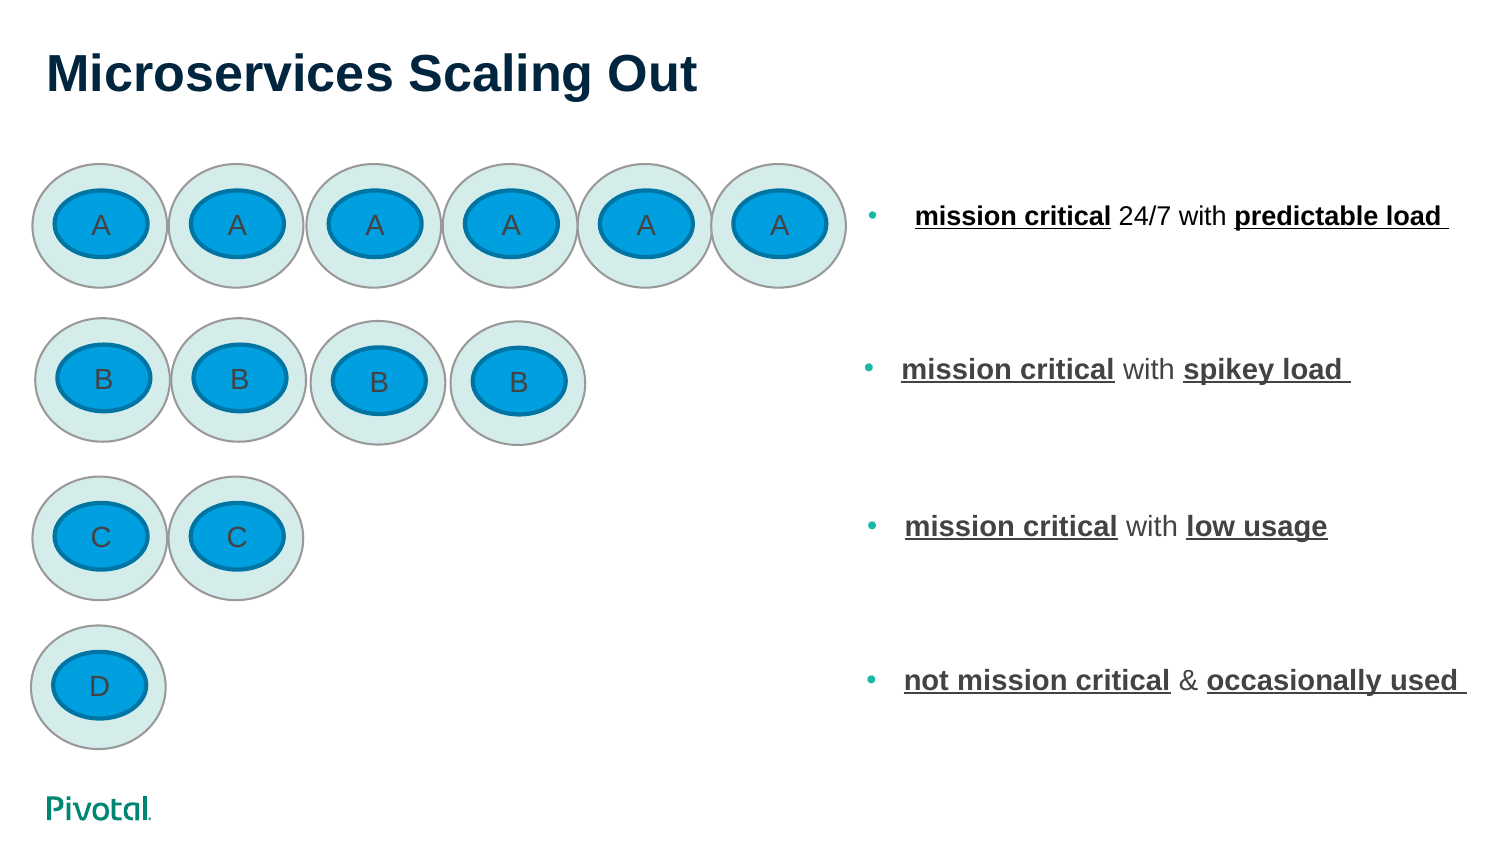

# Microservices Scaling Out

A

A

A

A

A

A
mission critical 24/7 with predictable load

B

B
mission critical with spikey load

B

B

C

C
mission critical with low usage

D
not mission critical & occasionally used